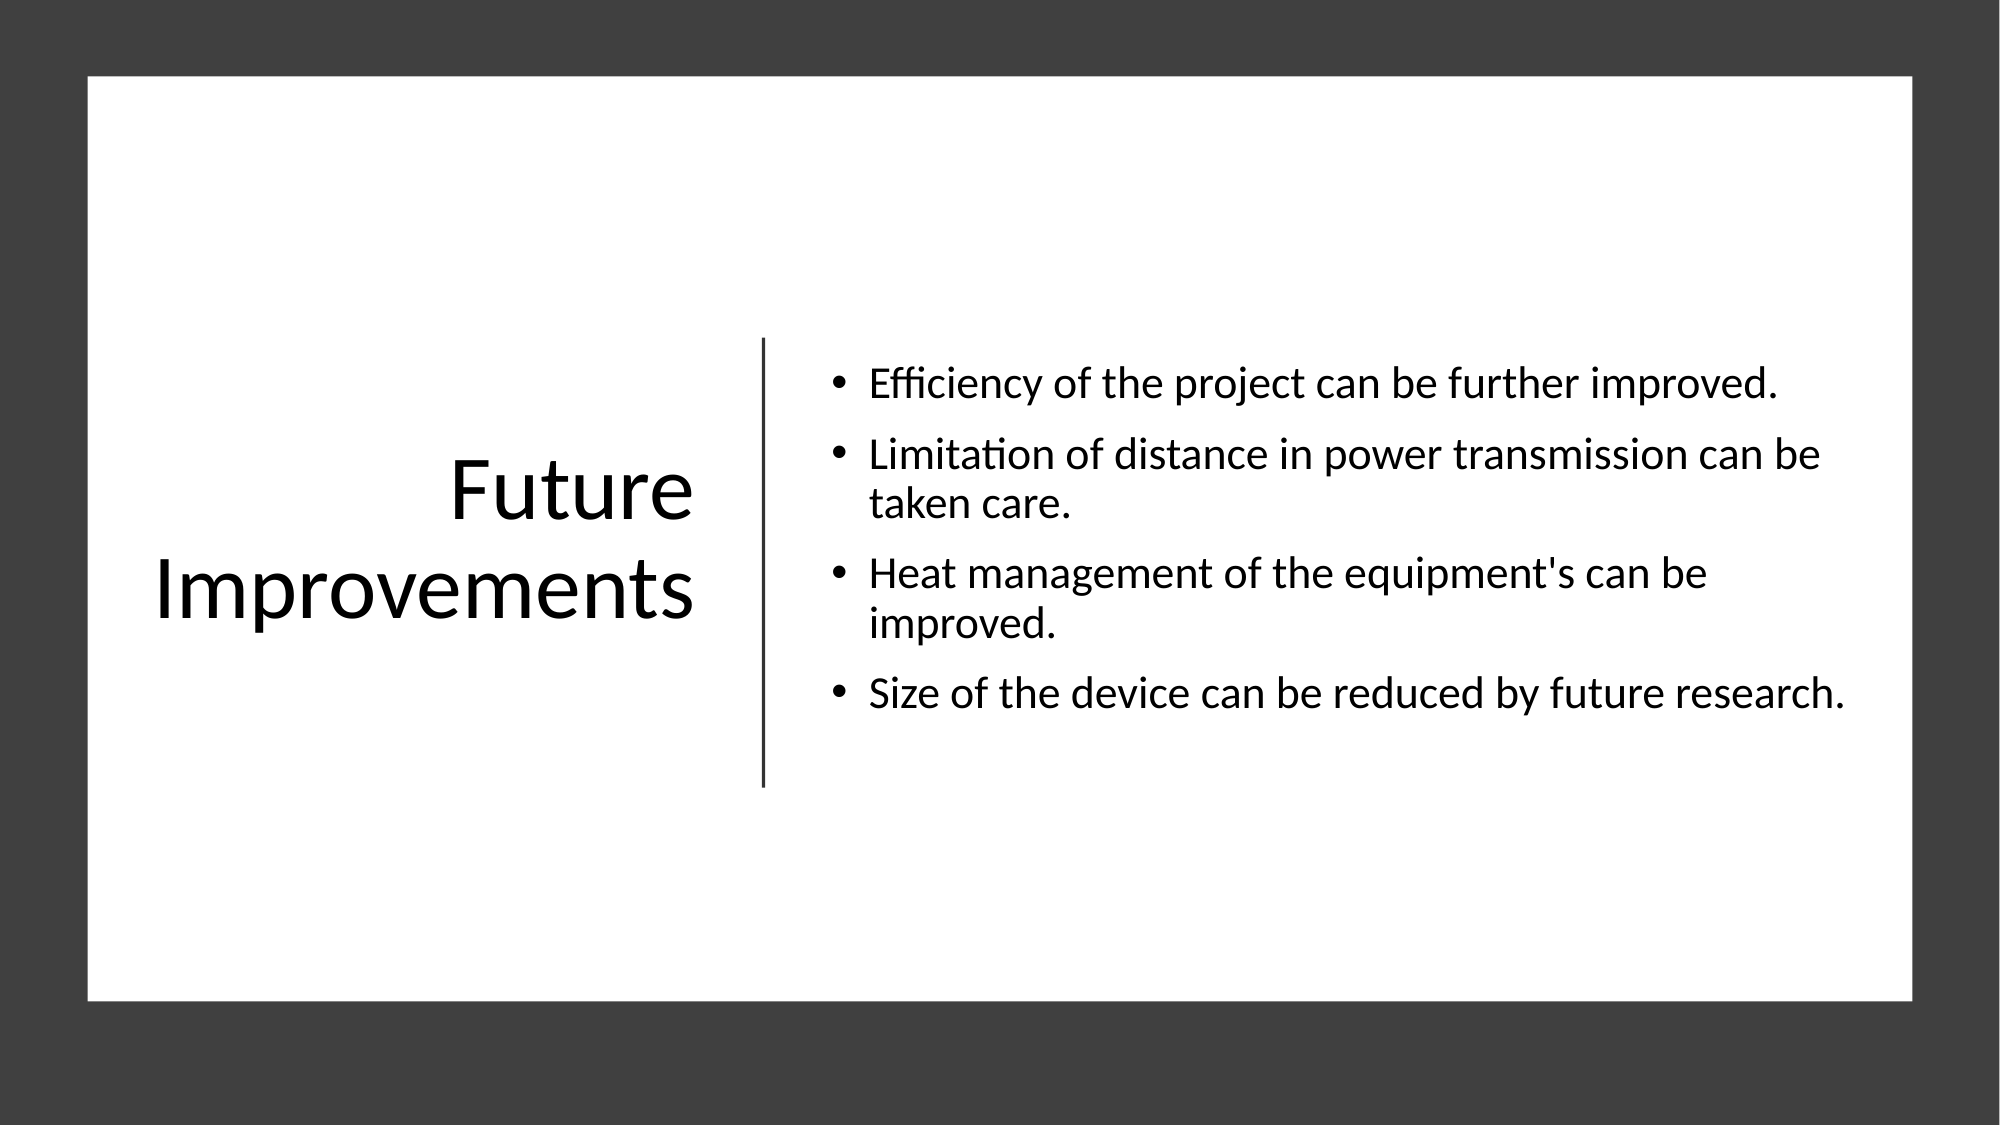

# Future Improvements
Efficiency of the project can be further improved.
Limitation of distance in power transmission can be taken care.
Heat management of the equipment's can be improved.
Size of the device can be reduced by future research.